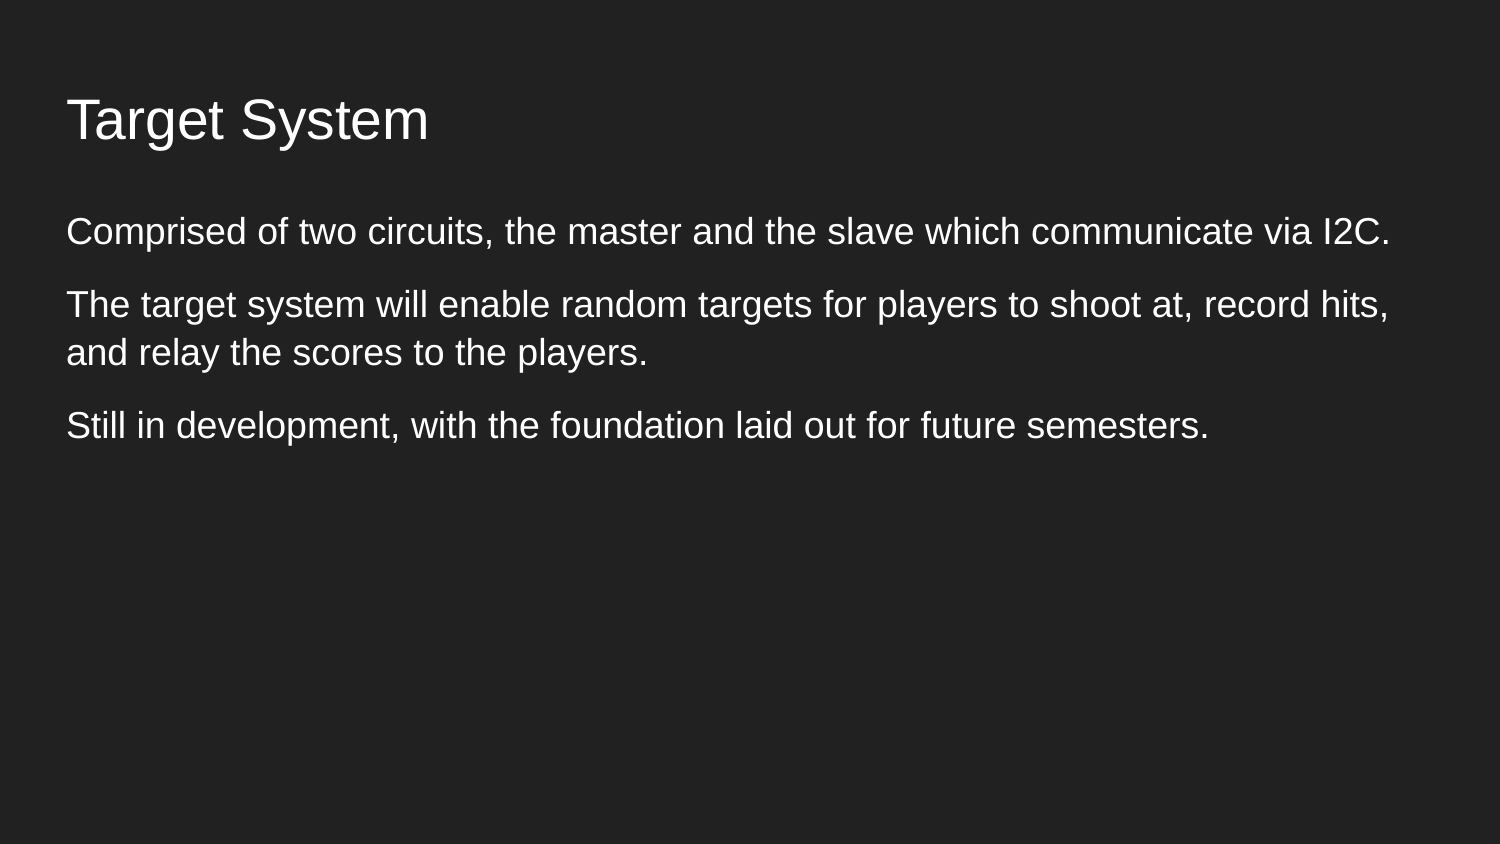

# Target System
Comprised of two circuits, the master and the slave which communicate via I2C.
The target system will enable random targets for players to shoot at, record hits, and relay the scores to the players.
Still in development, with the foundation laid out for future semesters.